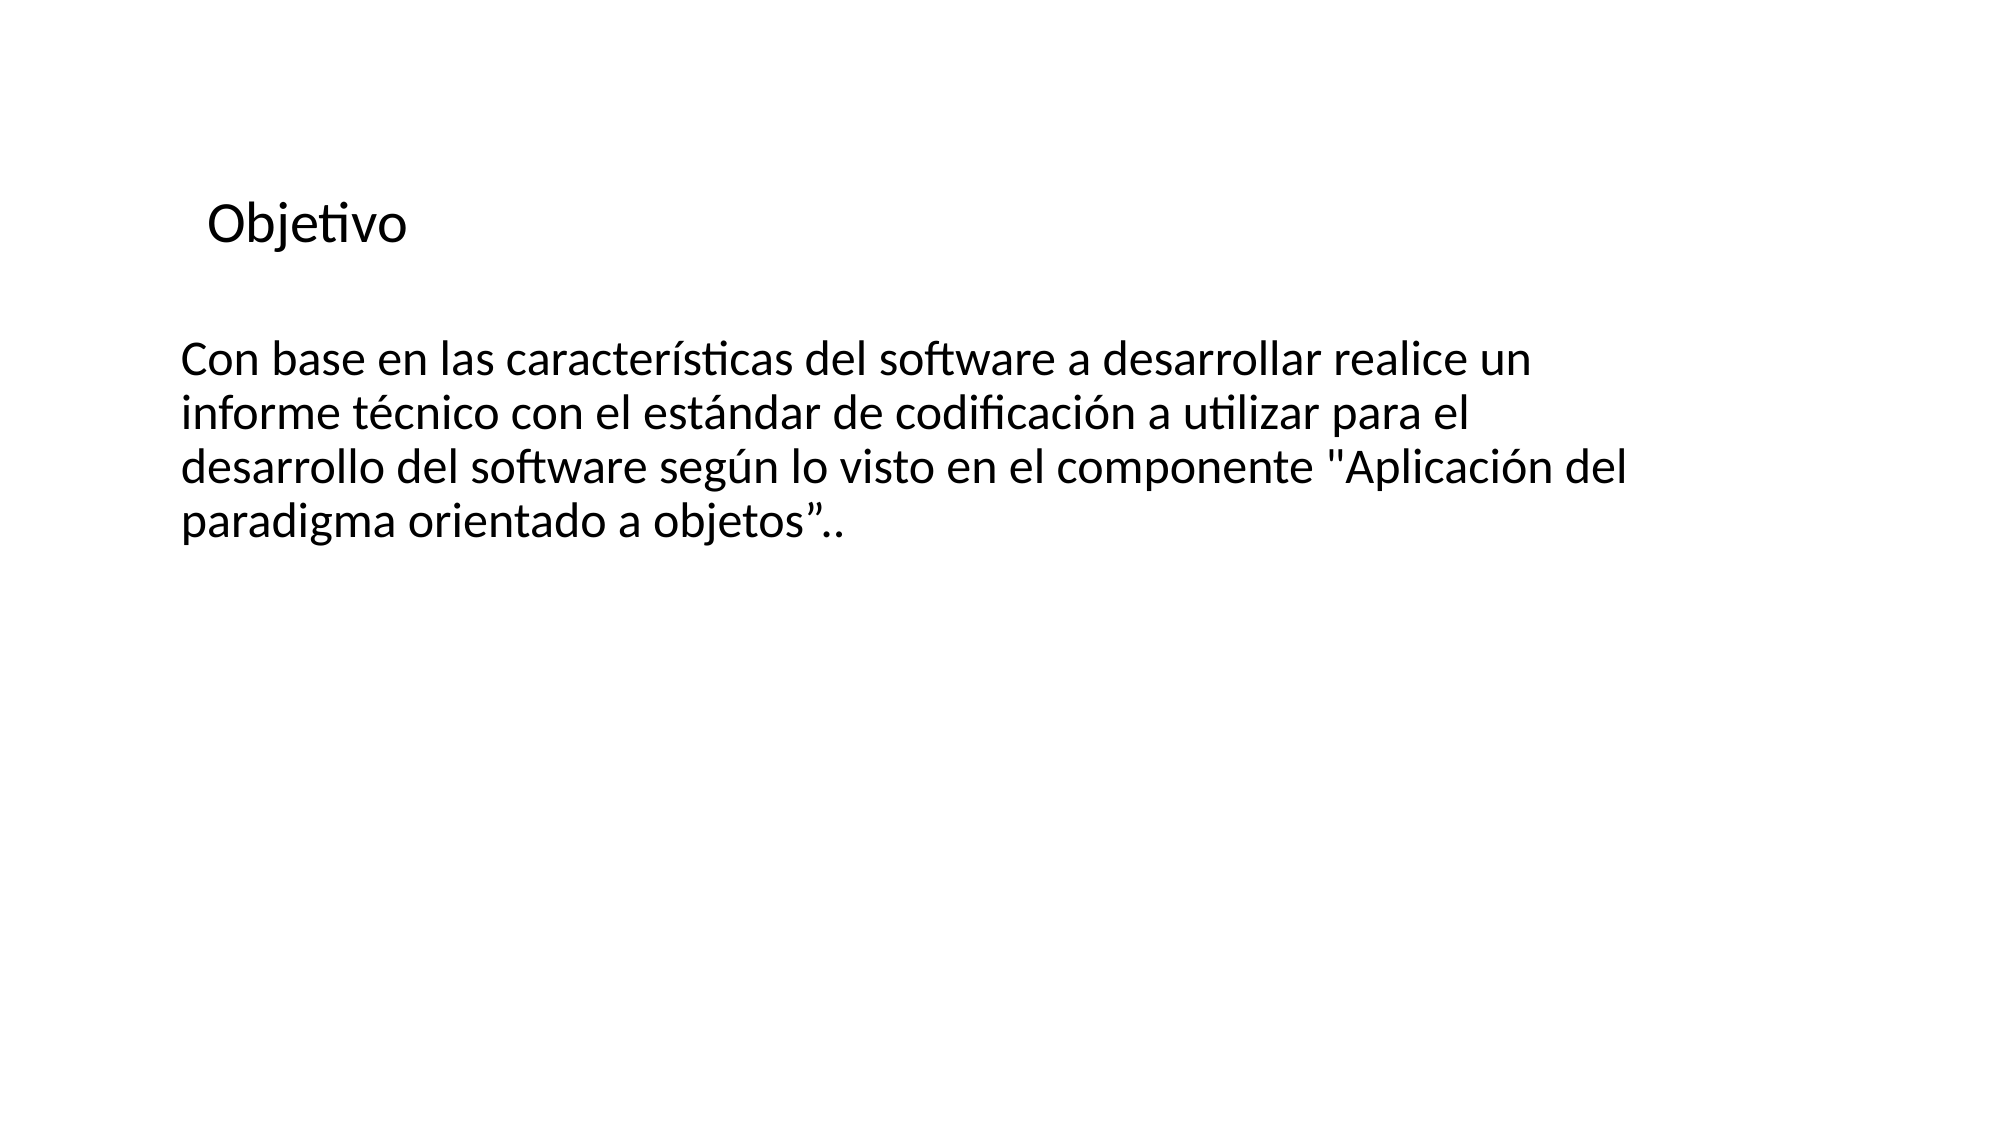

# Objetivo
Con base en las características del software a desarrollar realice un informe técnico con el estándar de codificación a utilizar para el desarrollo del software según lo visto en el componente "Aplicación del paradigma orientado a objetos”..